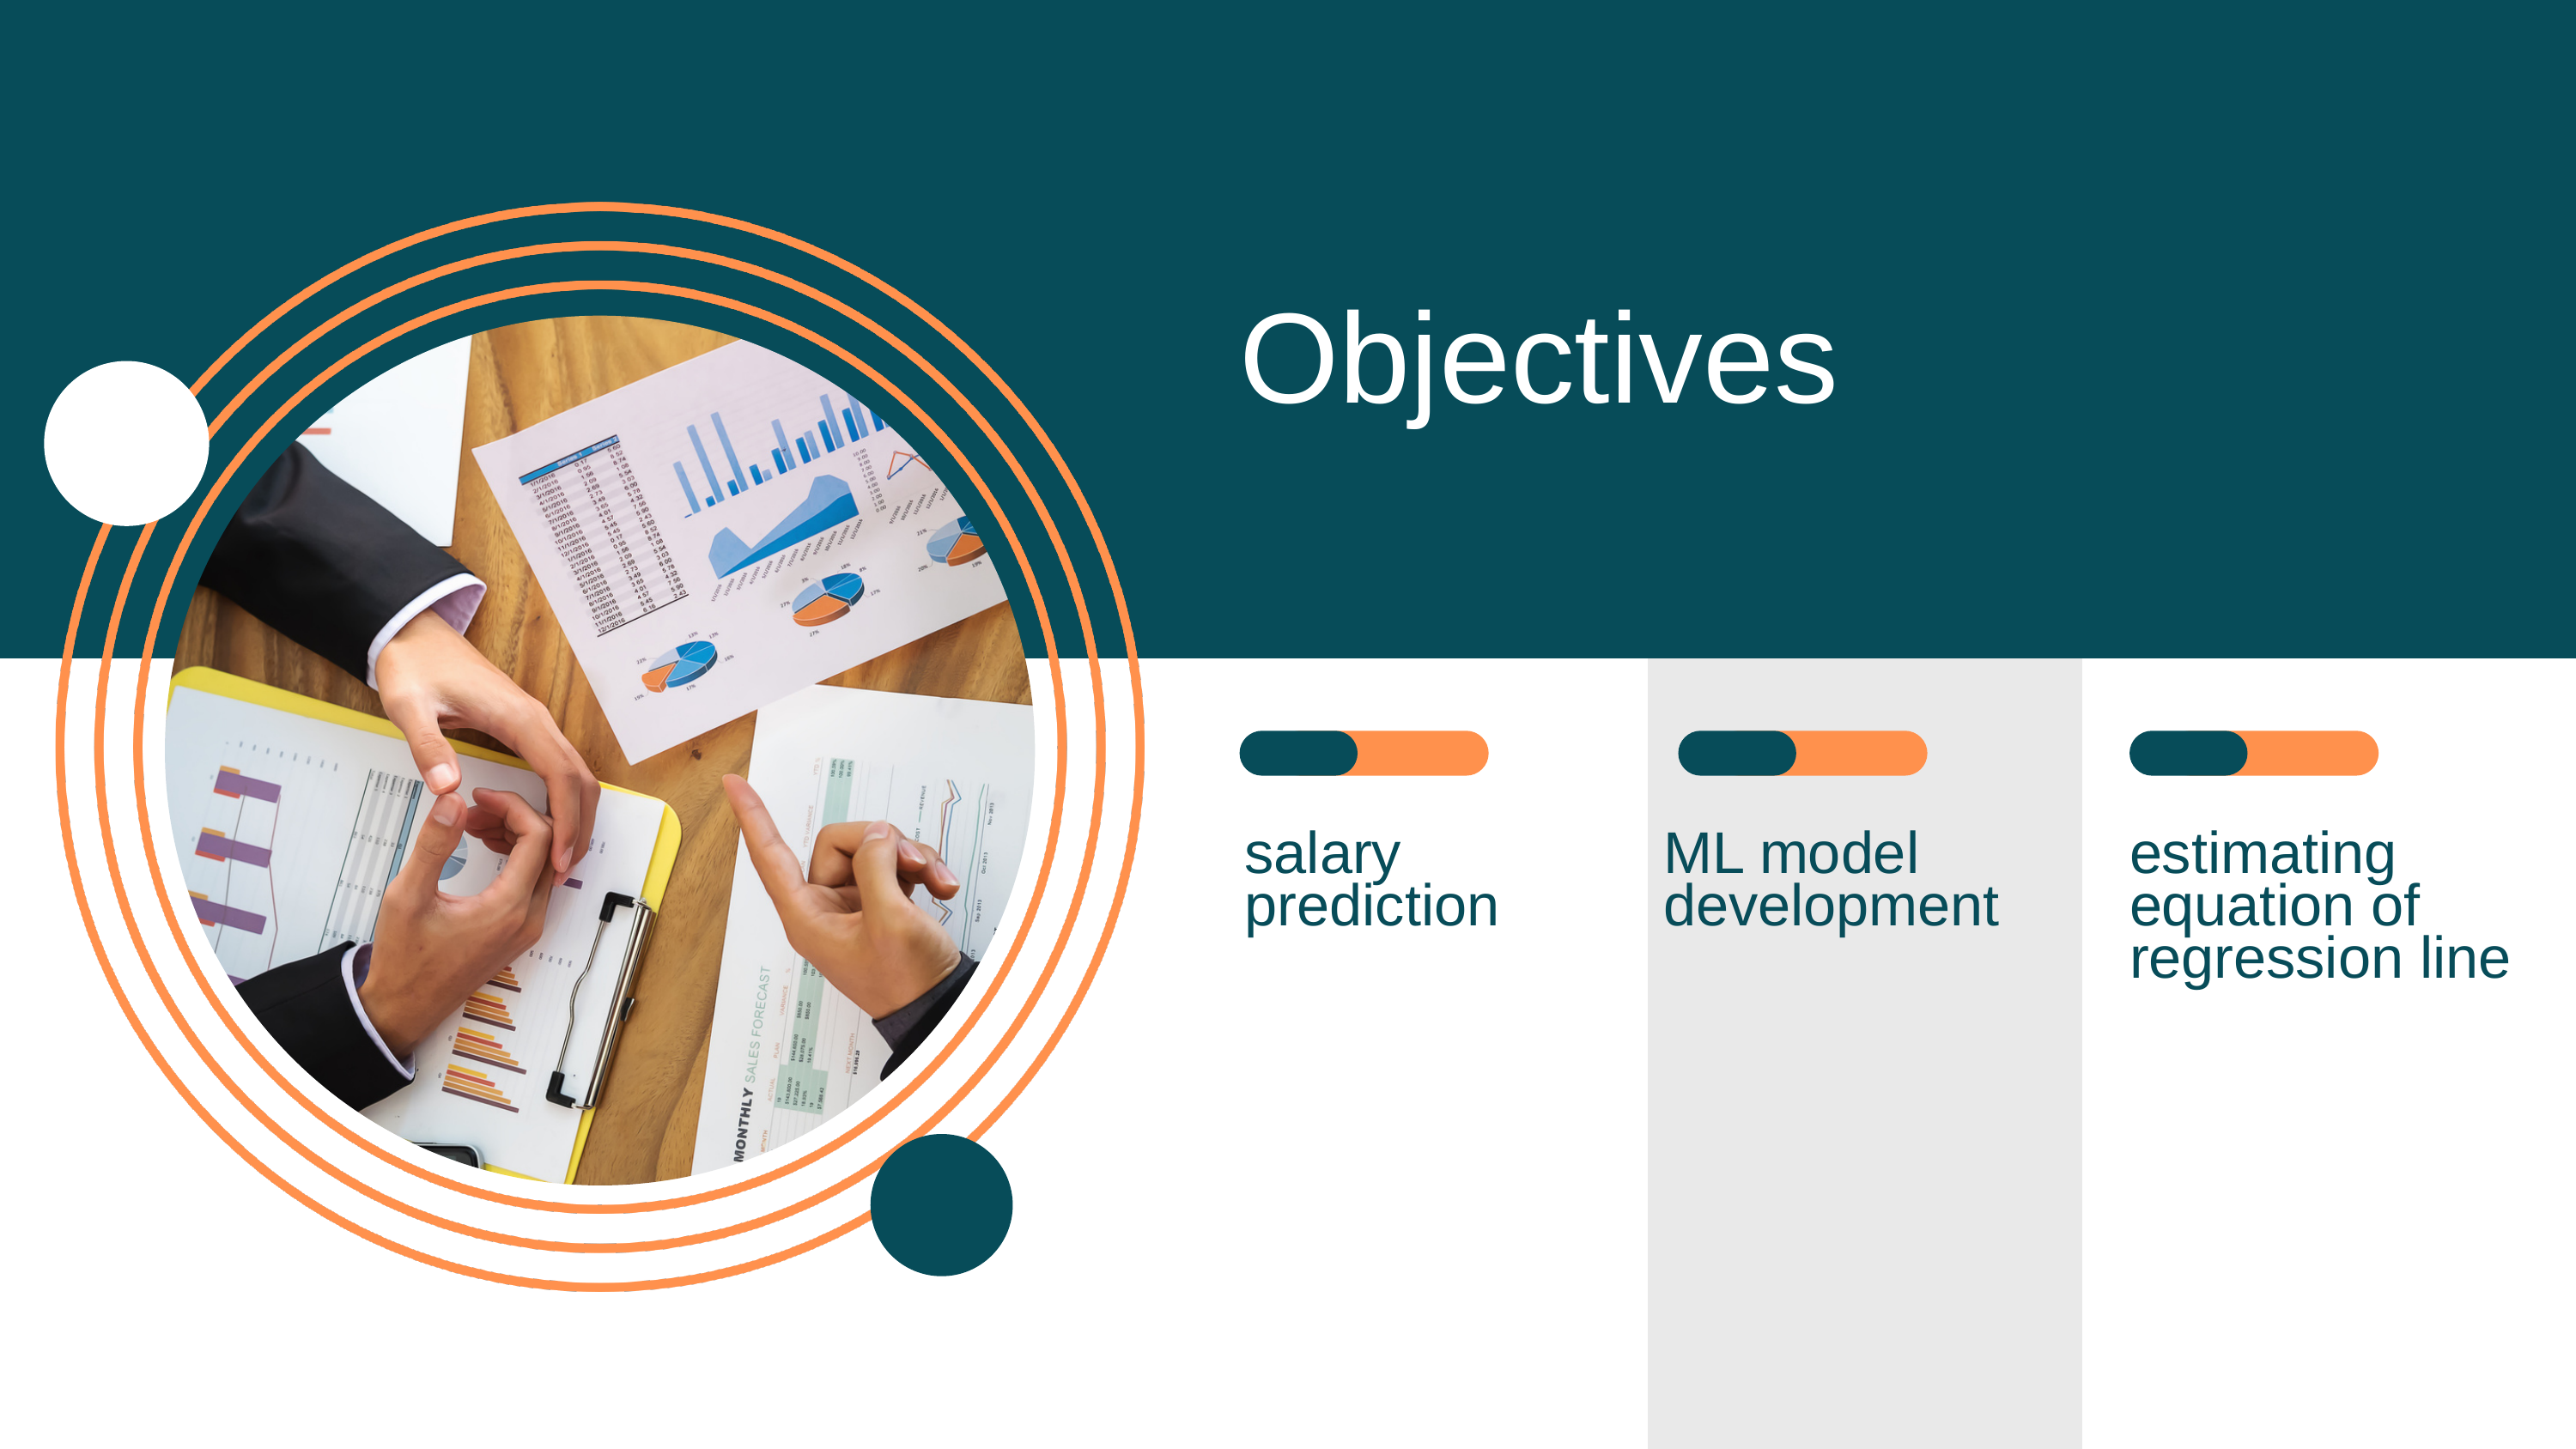

Objectives

salary prediction
ML model development
estimating equation of regression line